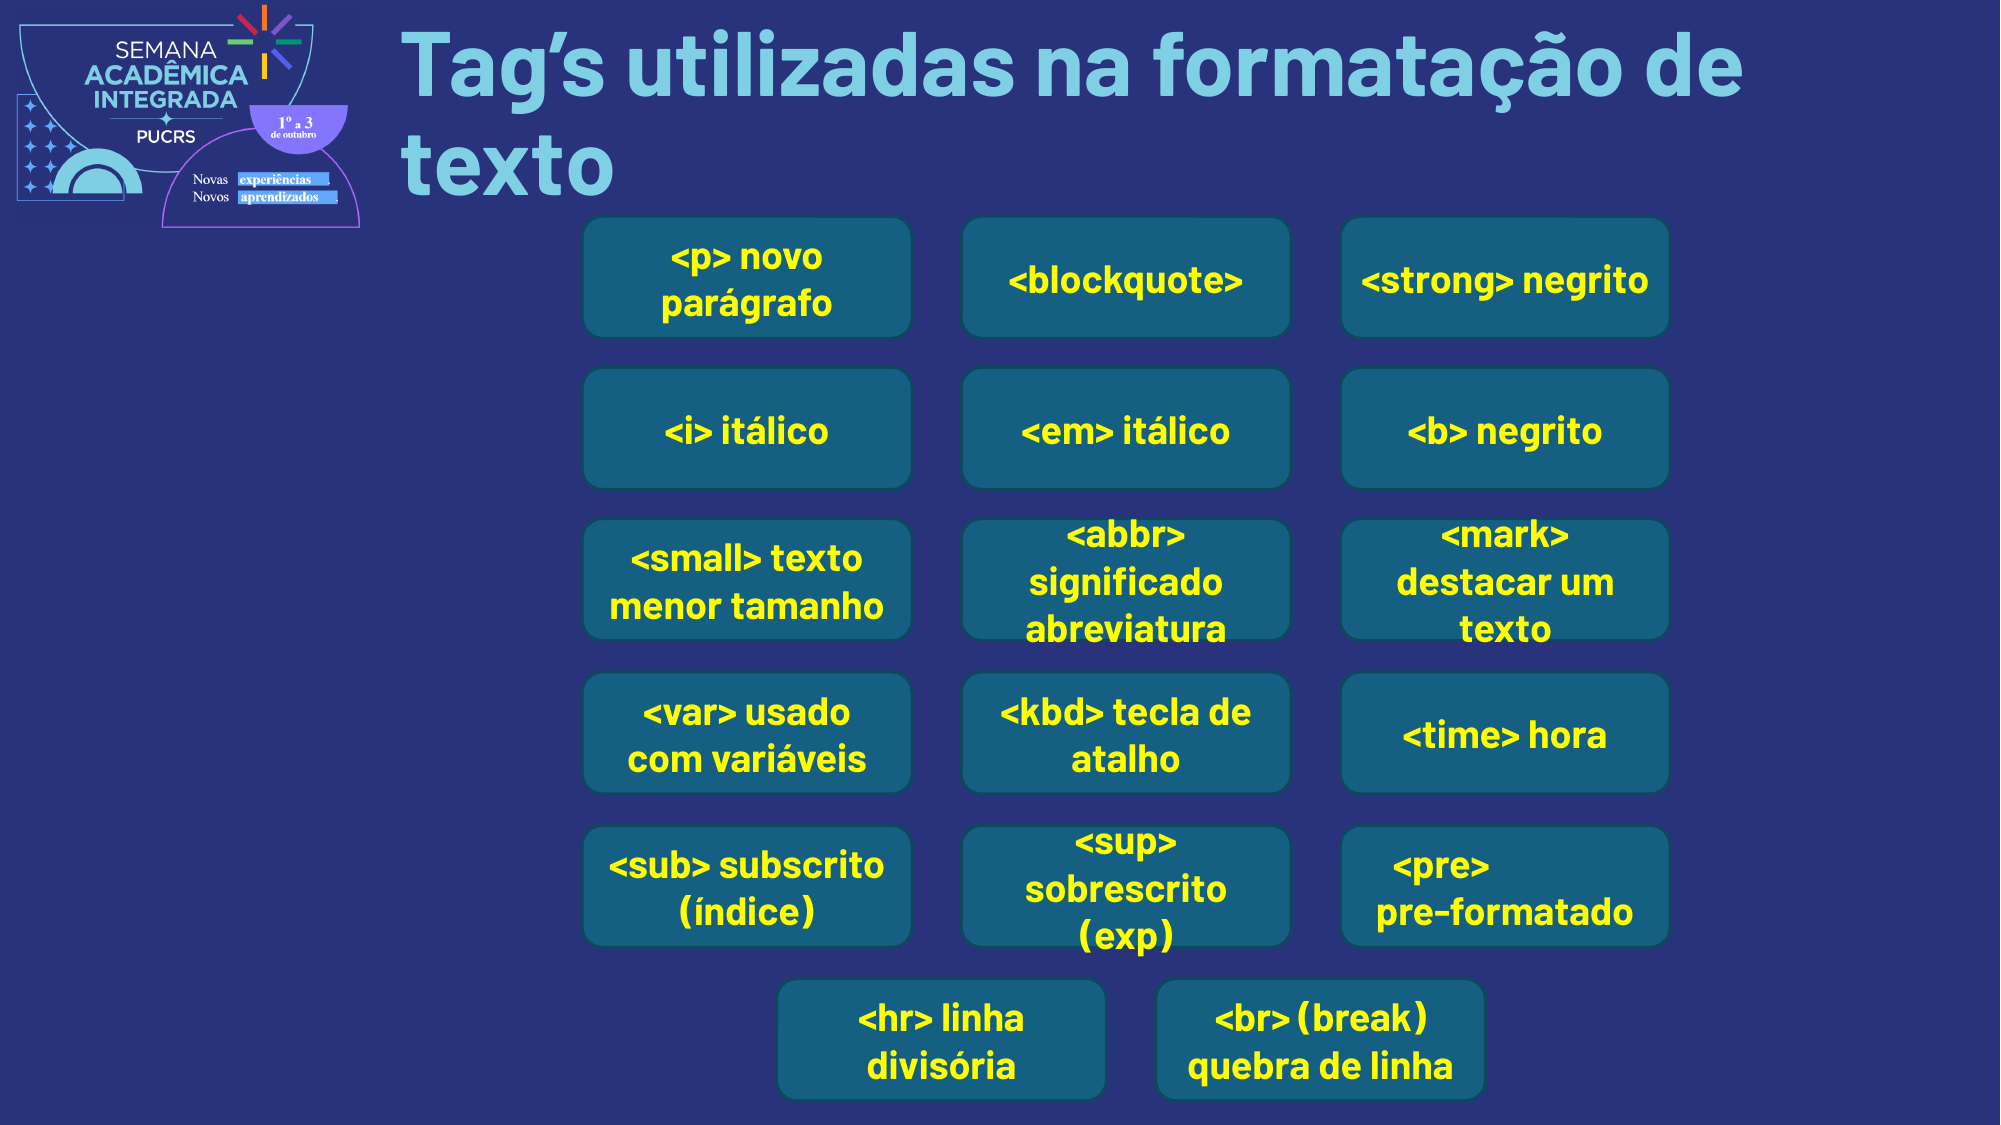

# Tag’s utilizadas na formatação de texto

<p> novo parágrafo
<blockquote>
<strong> negrito
<em> itálico
<b> negrito
<i> itálico
<mark> destacar um texto
<abbr> significado abreviatura
<small> texto menor tamanho
<var> usado com variáveis
<kbd> tecla de atalho
<time> hora
<sub> subscrito (índice)
<sup> sobrescrito (exp)
<pre>                 pre-formatado
<hr> linha divisória
<br> (break) quebra de linha